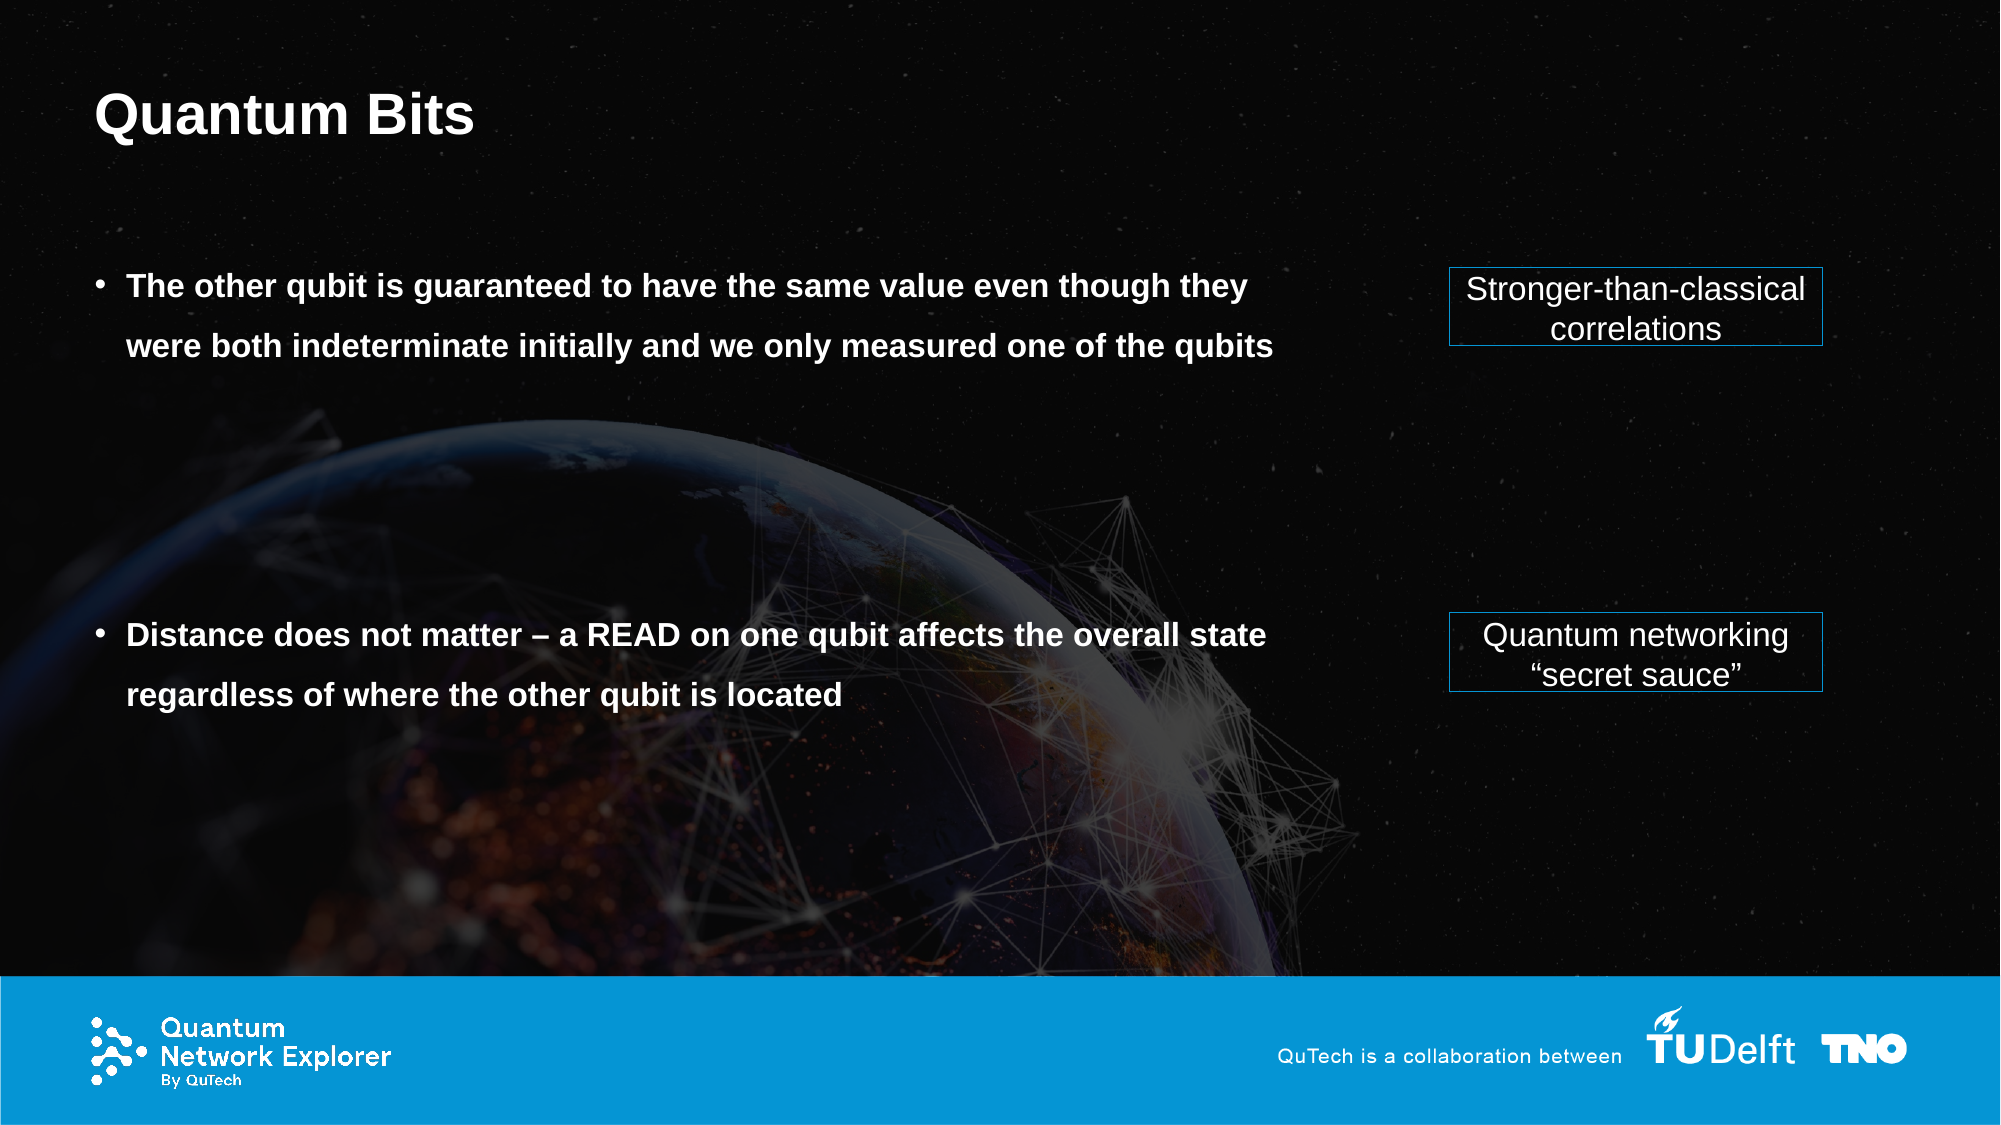

# Quantum Bits
The other qubit is guaranteed to have the same value even though they were both indeterminate initially and we only measured one of the qubits

Distance does not matter – a READ on one qubit affects the overall state regardless of where the other qubit is located

Stronger-than-classical correlations
Quantum networking “secret sauce”